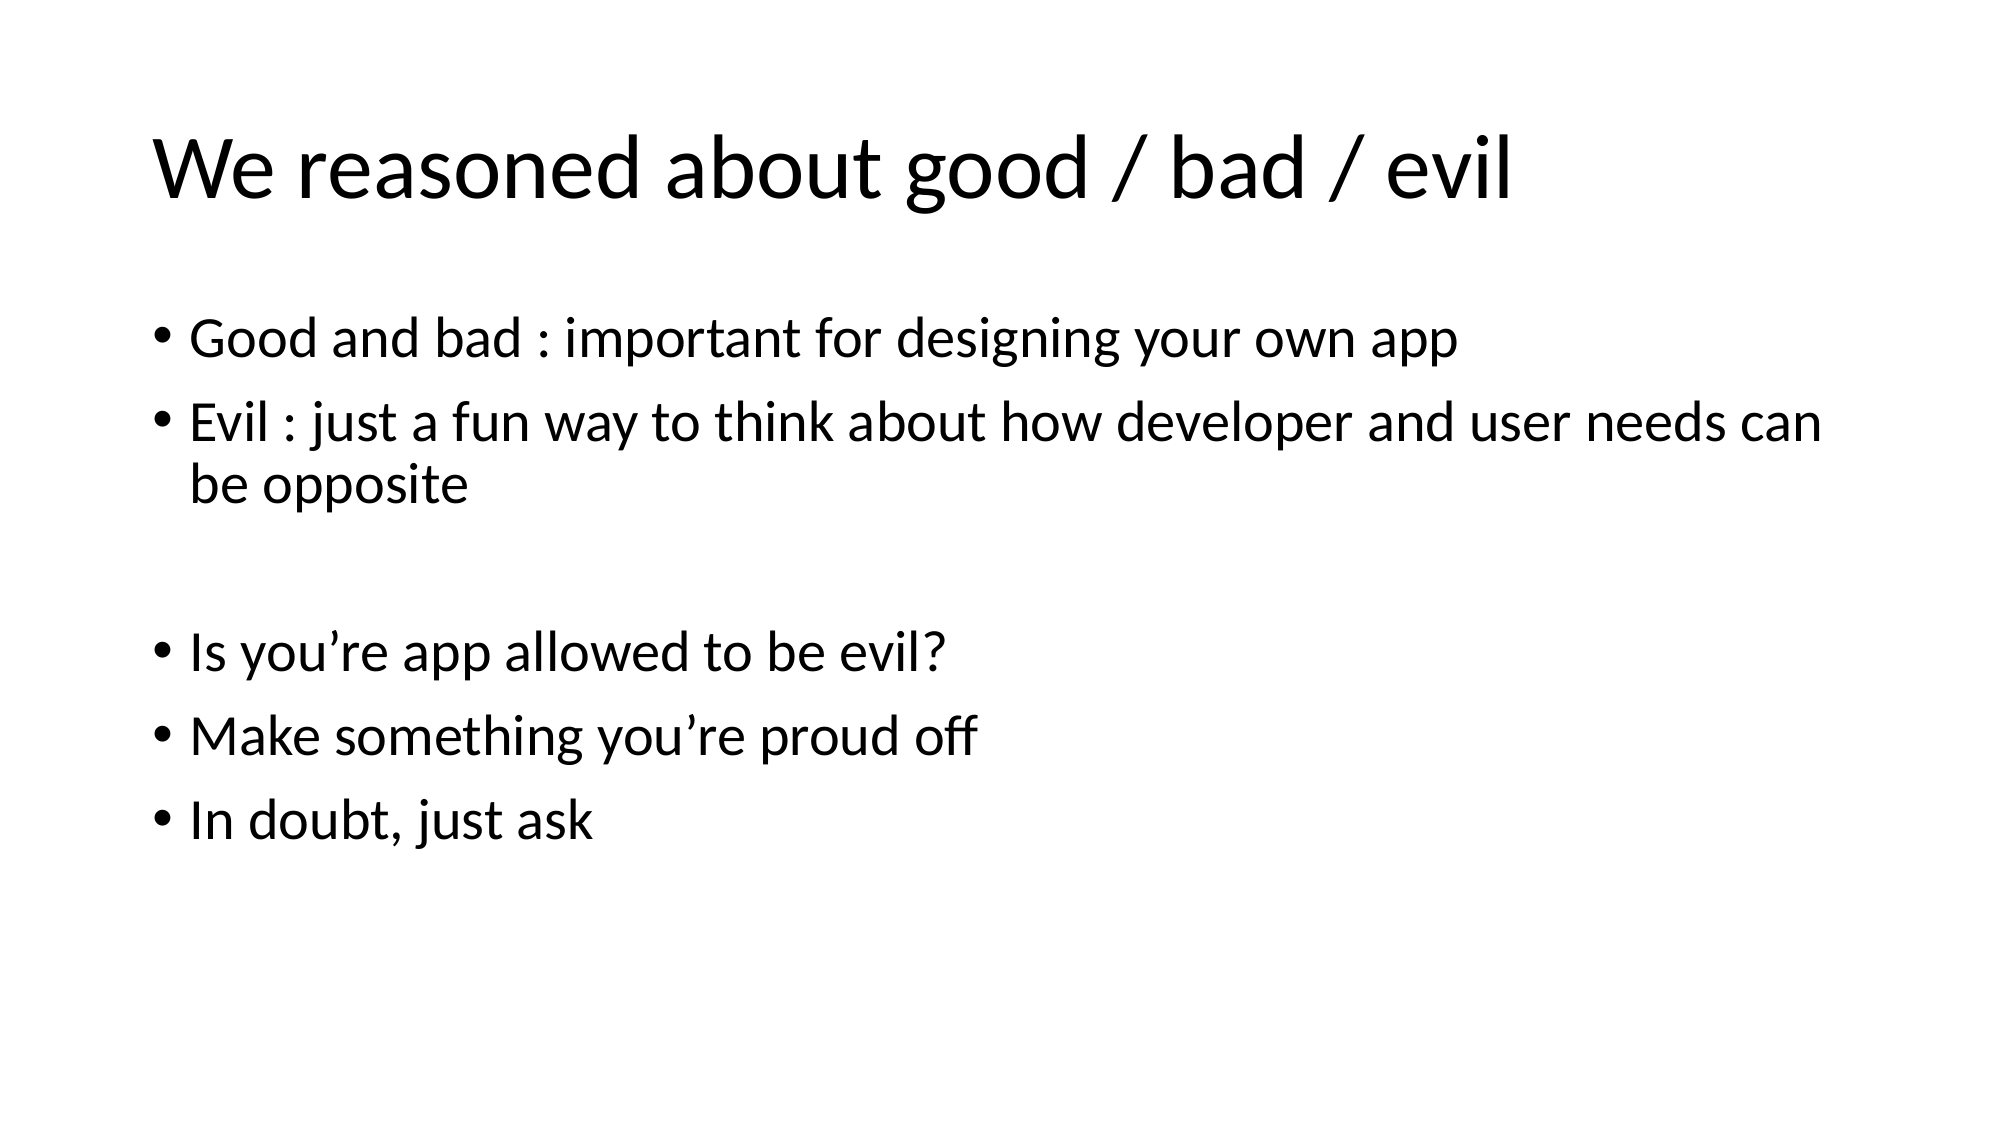

# We reasoned about good / bad / evil
Good and bad : important for designing your own app
Evil : just a fun way to think about how developer and user needs can be opposite

Is you’re app allowed to be evil?
Make something you’re proud off
In doubt, just ask